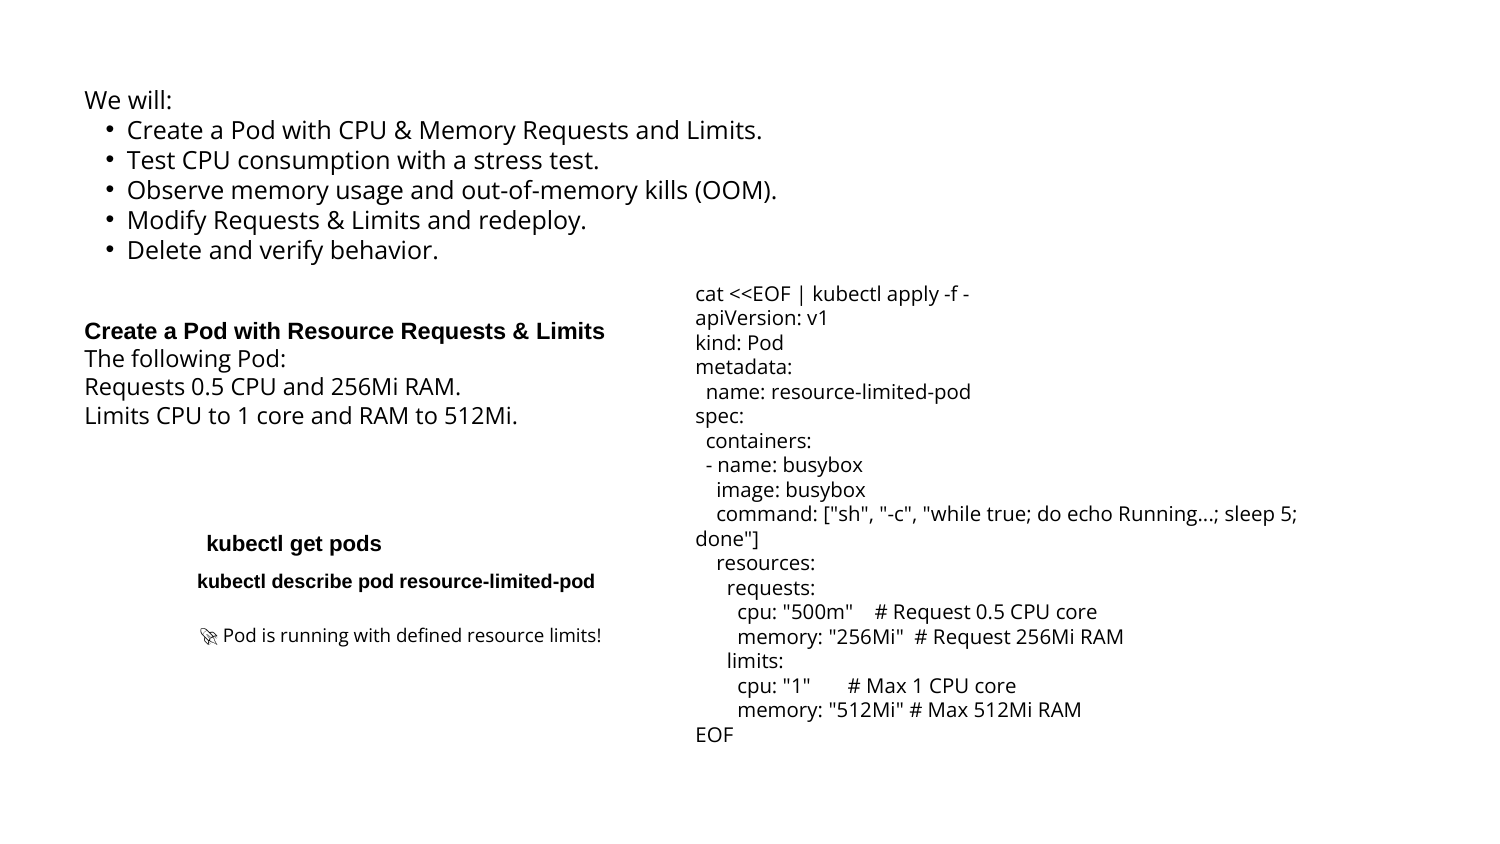

We will:
Create a Pod with CPU & Memory Requests and Limits.
Test CPU consumption with a stress test.
Observe memory usage and out-of-memory kills (OOM).
Modify Requests & Limits and redeploy.
Delete and verify behavior.
cat <<EOF | kubectl apply -f -
apiVersion: v1
kind: Pod
metadata:
  name: resource-limited-pod
spec:
  containers:
  - name: busybox
    image: busybox
    command: ["sh", "-c", "while true; do echo Running...; sleep 5; done"]
    resources:
      requests:
        cpu: "500m"    # Request 0.5 CPU core
        memory: "256Mi"  # Request 256Mi RAM
      limits:
        cpu: "1"       # Max 1 CPU core
        memory: "512Mi" # Max 512Mi RAM
EOF
Create a Pod with Resource Requests & Limits
The following Pod:
Requests 0.5 CPU and 256Mi RAM.
Limits CPU to 1 core and RAM to 512Mi.
kubectl get pods
kubectl describe pod resource-limited-pod
🚀 Pod is running with defined resource limits!